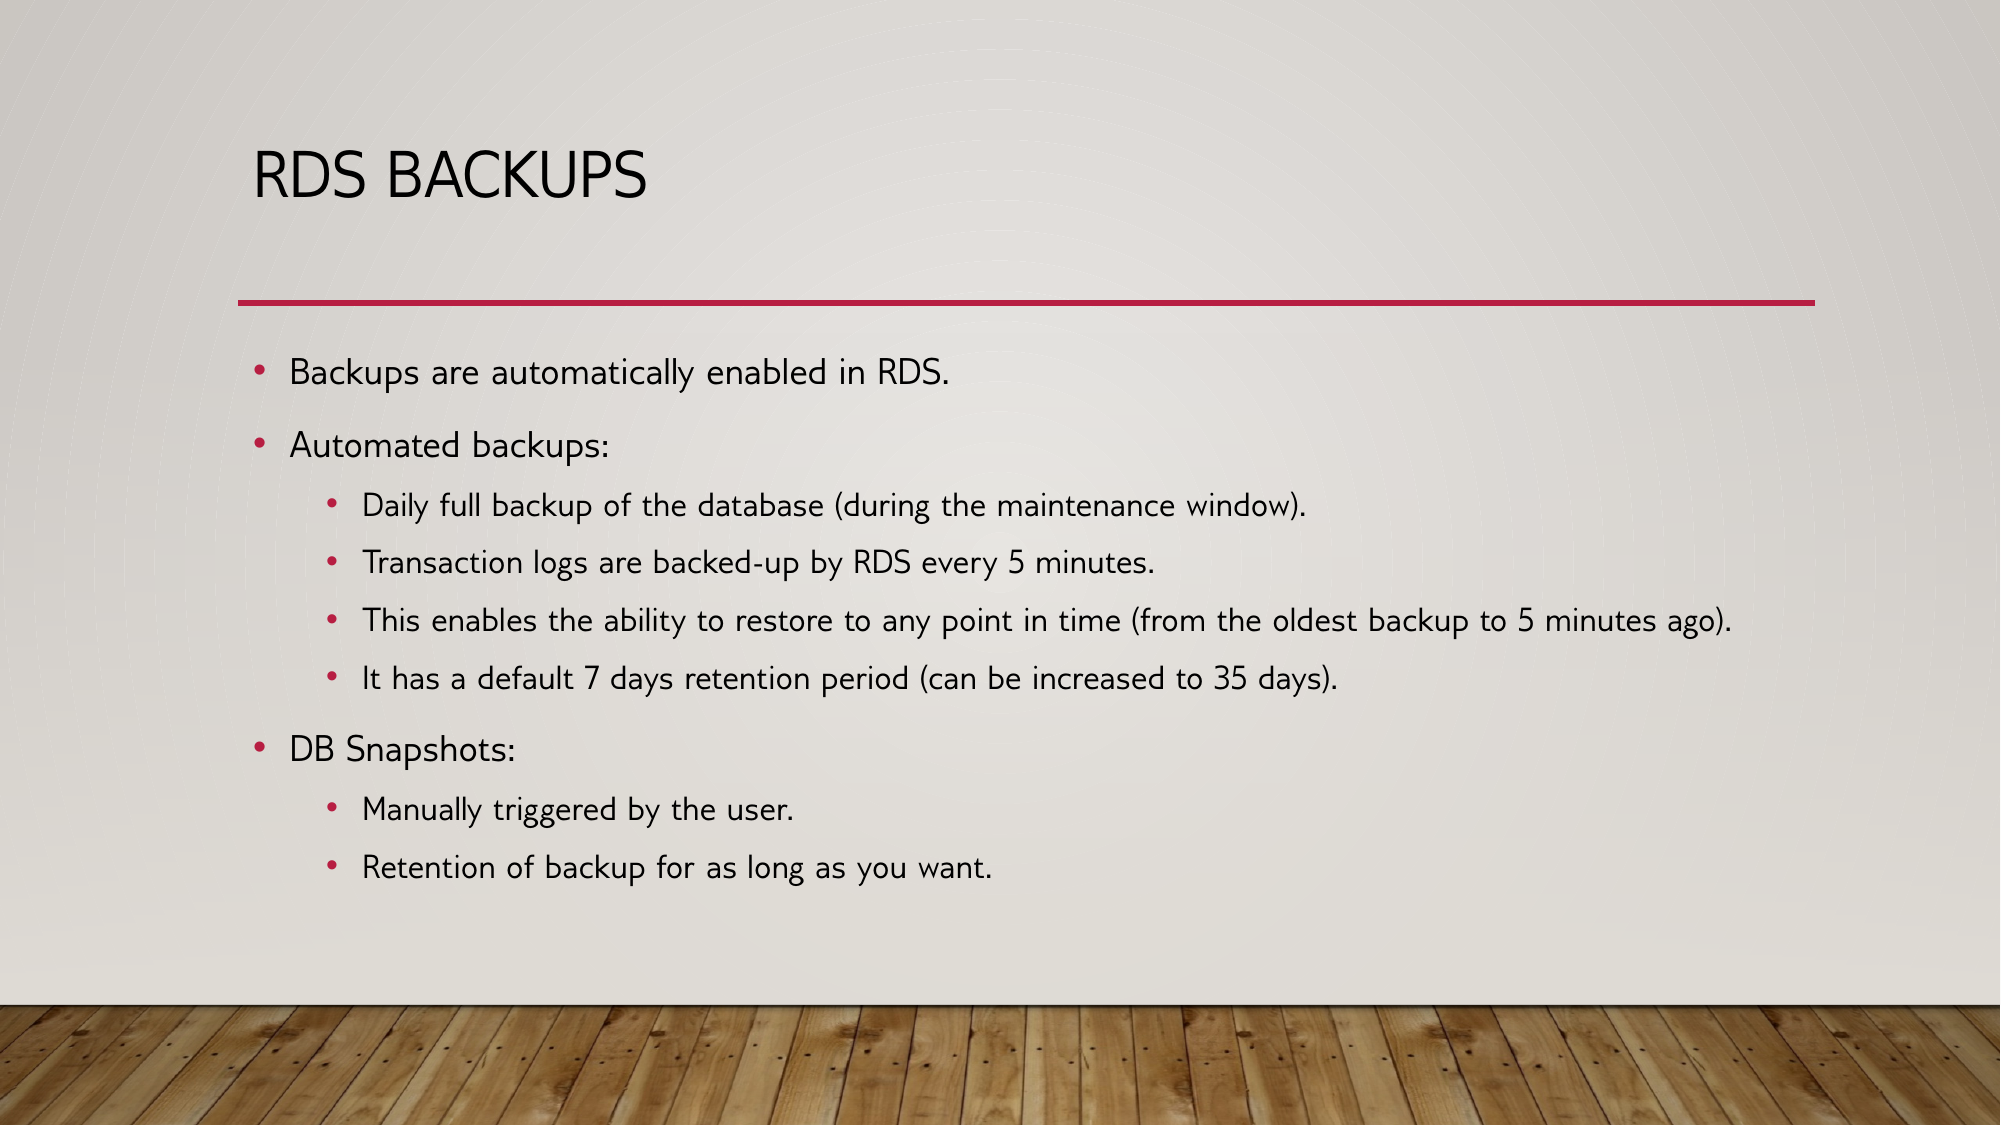

# RDS backups
Backups are automatically enabled in RDS.
Automated backups:
Daily full backup of the database (during the maintenance window).
Transaction logs are backed-up by RDS every 5 minutes.
This enables the ability to restore to any point in time (from the oldest backup to 5 minutes ago).
It has a default 7 days retention period (can be increased to 35 days).
DB Snapshots:
Manually triggered by the user.
Retention of backup for as long as you want.